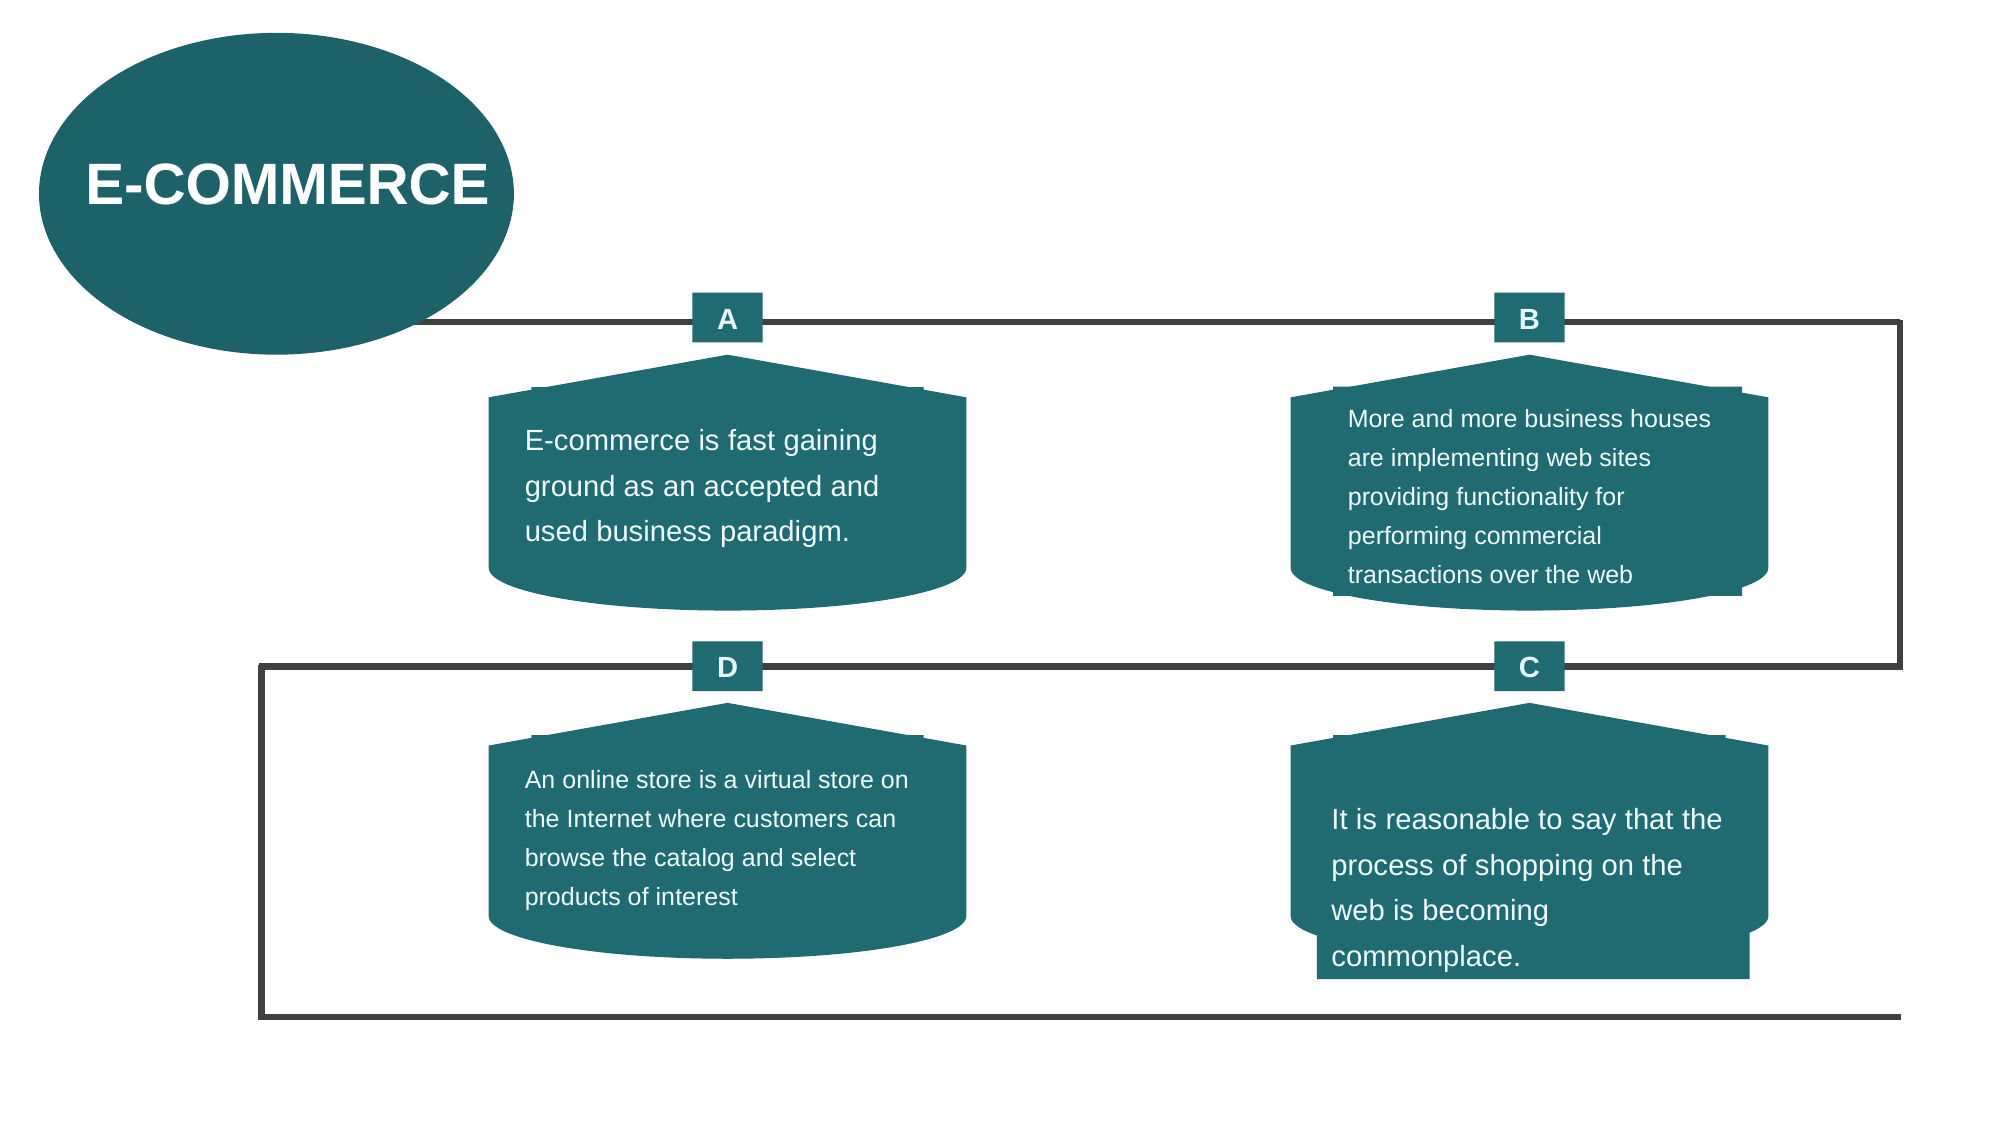

E-COMMERCE

A

B

More and more business houses are implementing web sites providing functionality for performing commercial transactions over the web

E-commerce is fast gaining ground as an accepted and used business paradigm.

D

C

It is reasonable to say that the process of shopping on the web is becoming commonplace.

An online store is a virtual store on the Internet where customers can browse the catalog and select products of interest